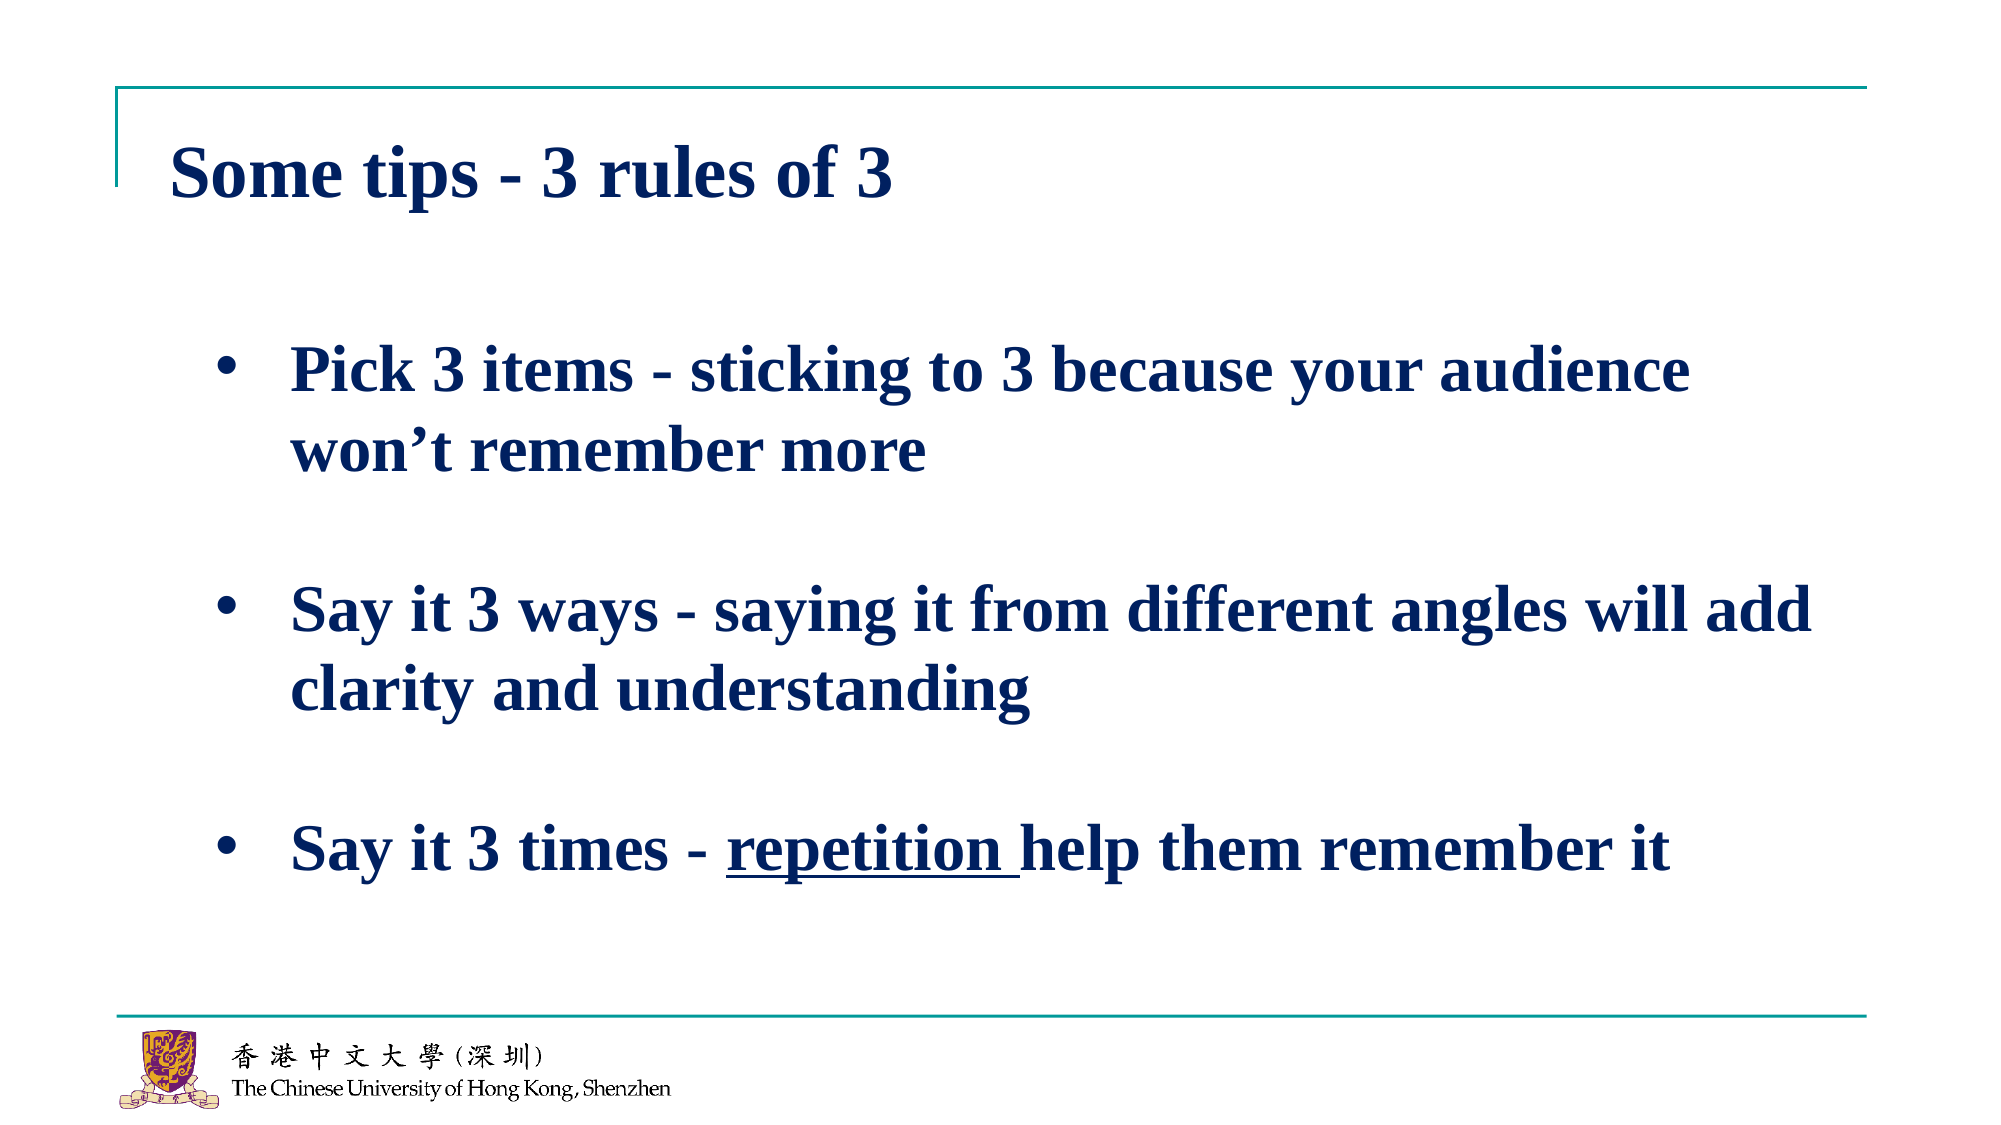

Some tips - 3 rules of 3
Pick 3 items - sticking to 3 because your audience won’t remember more

Say it 3 ways - saying it from different angles will add clarity and understanding

Say it 3 times - repetition help them remember it